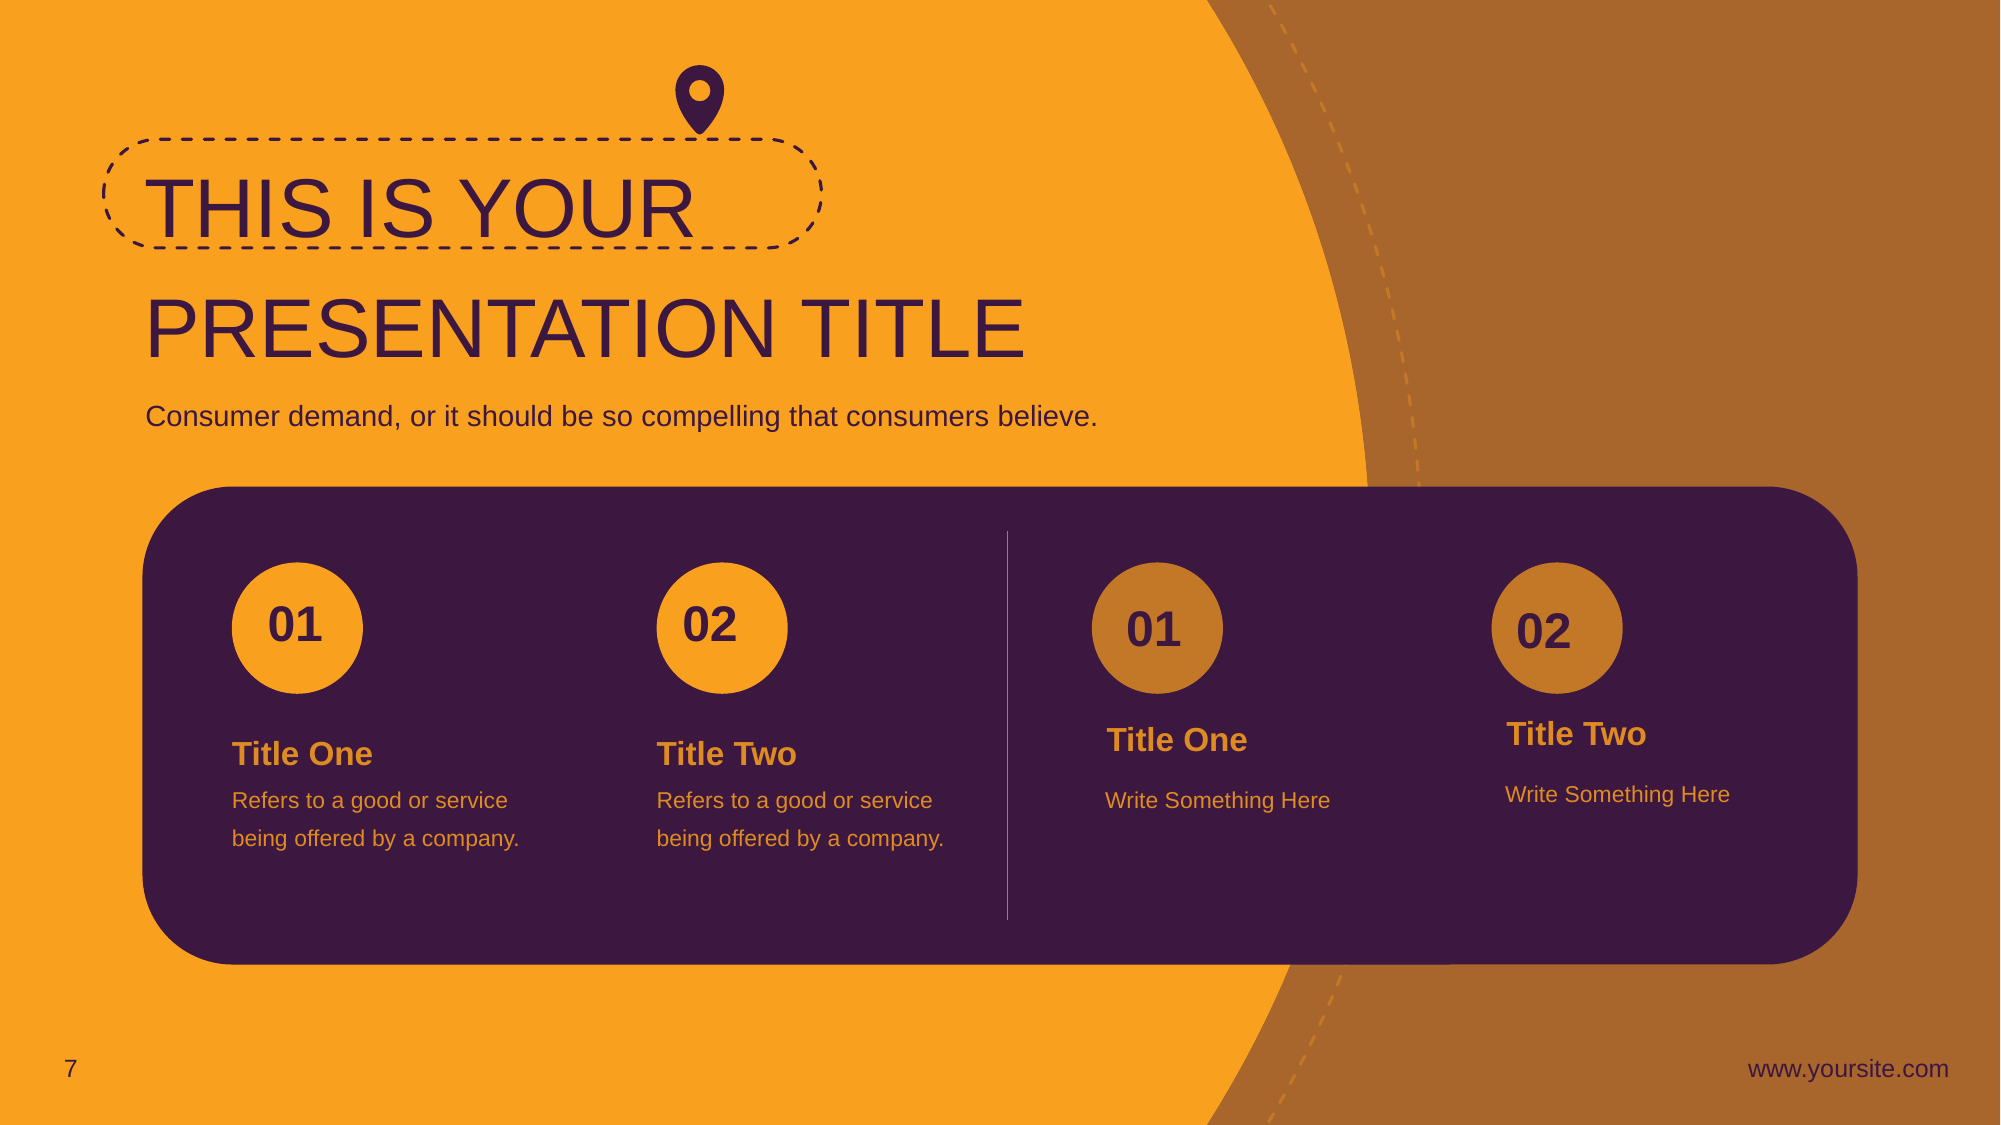

THIS IS YOUR
PRESENTATION TITLE

Consumer demand, or it should be so compelling that consumers believe.

01
02
01
02
Title Two
Title One
Title One
Title Two
Write Something Here
Write Something Here
Refers to a good or service
being offered by a company.
Refers to a good or service
being offered by a company.
7